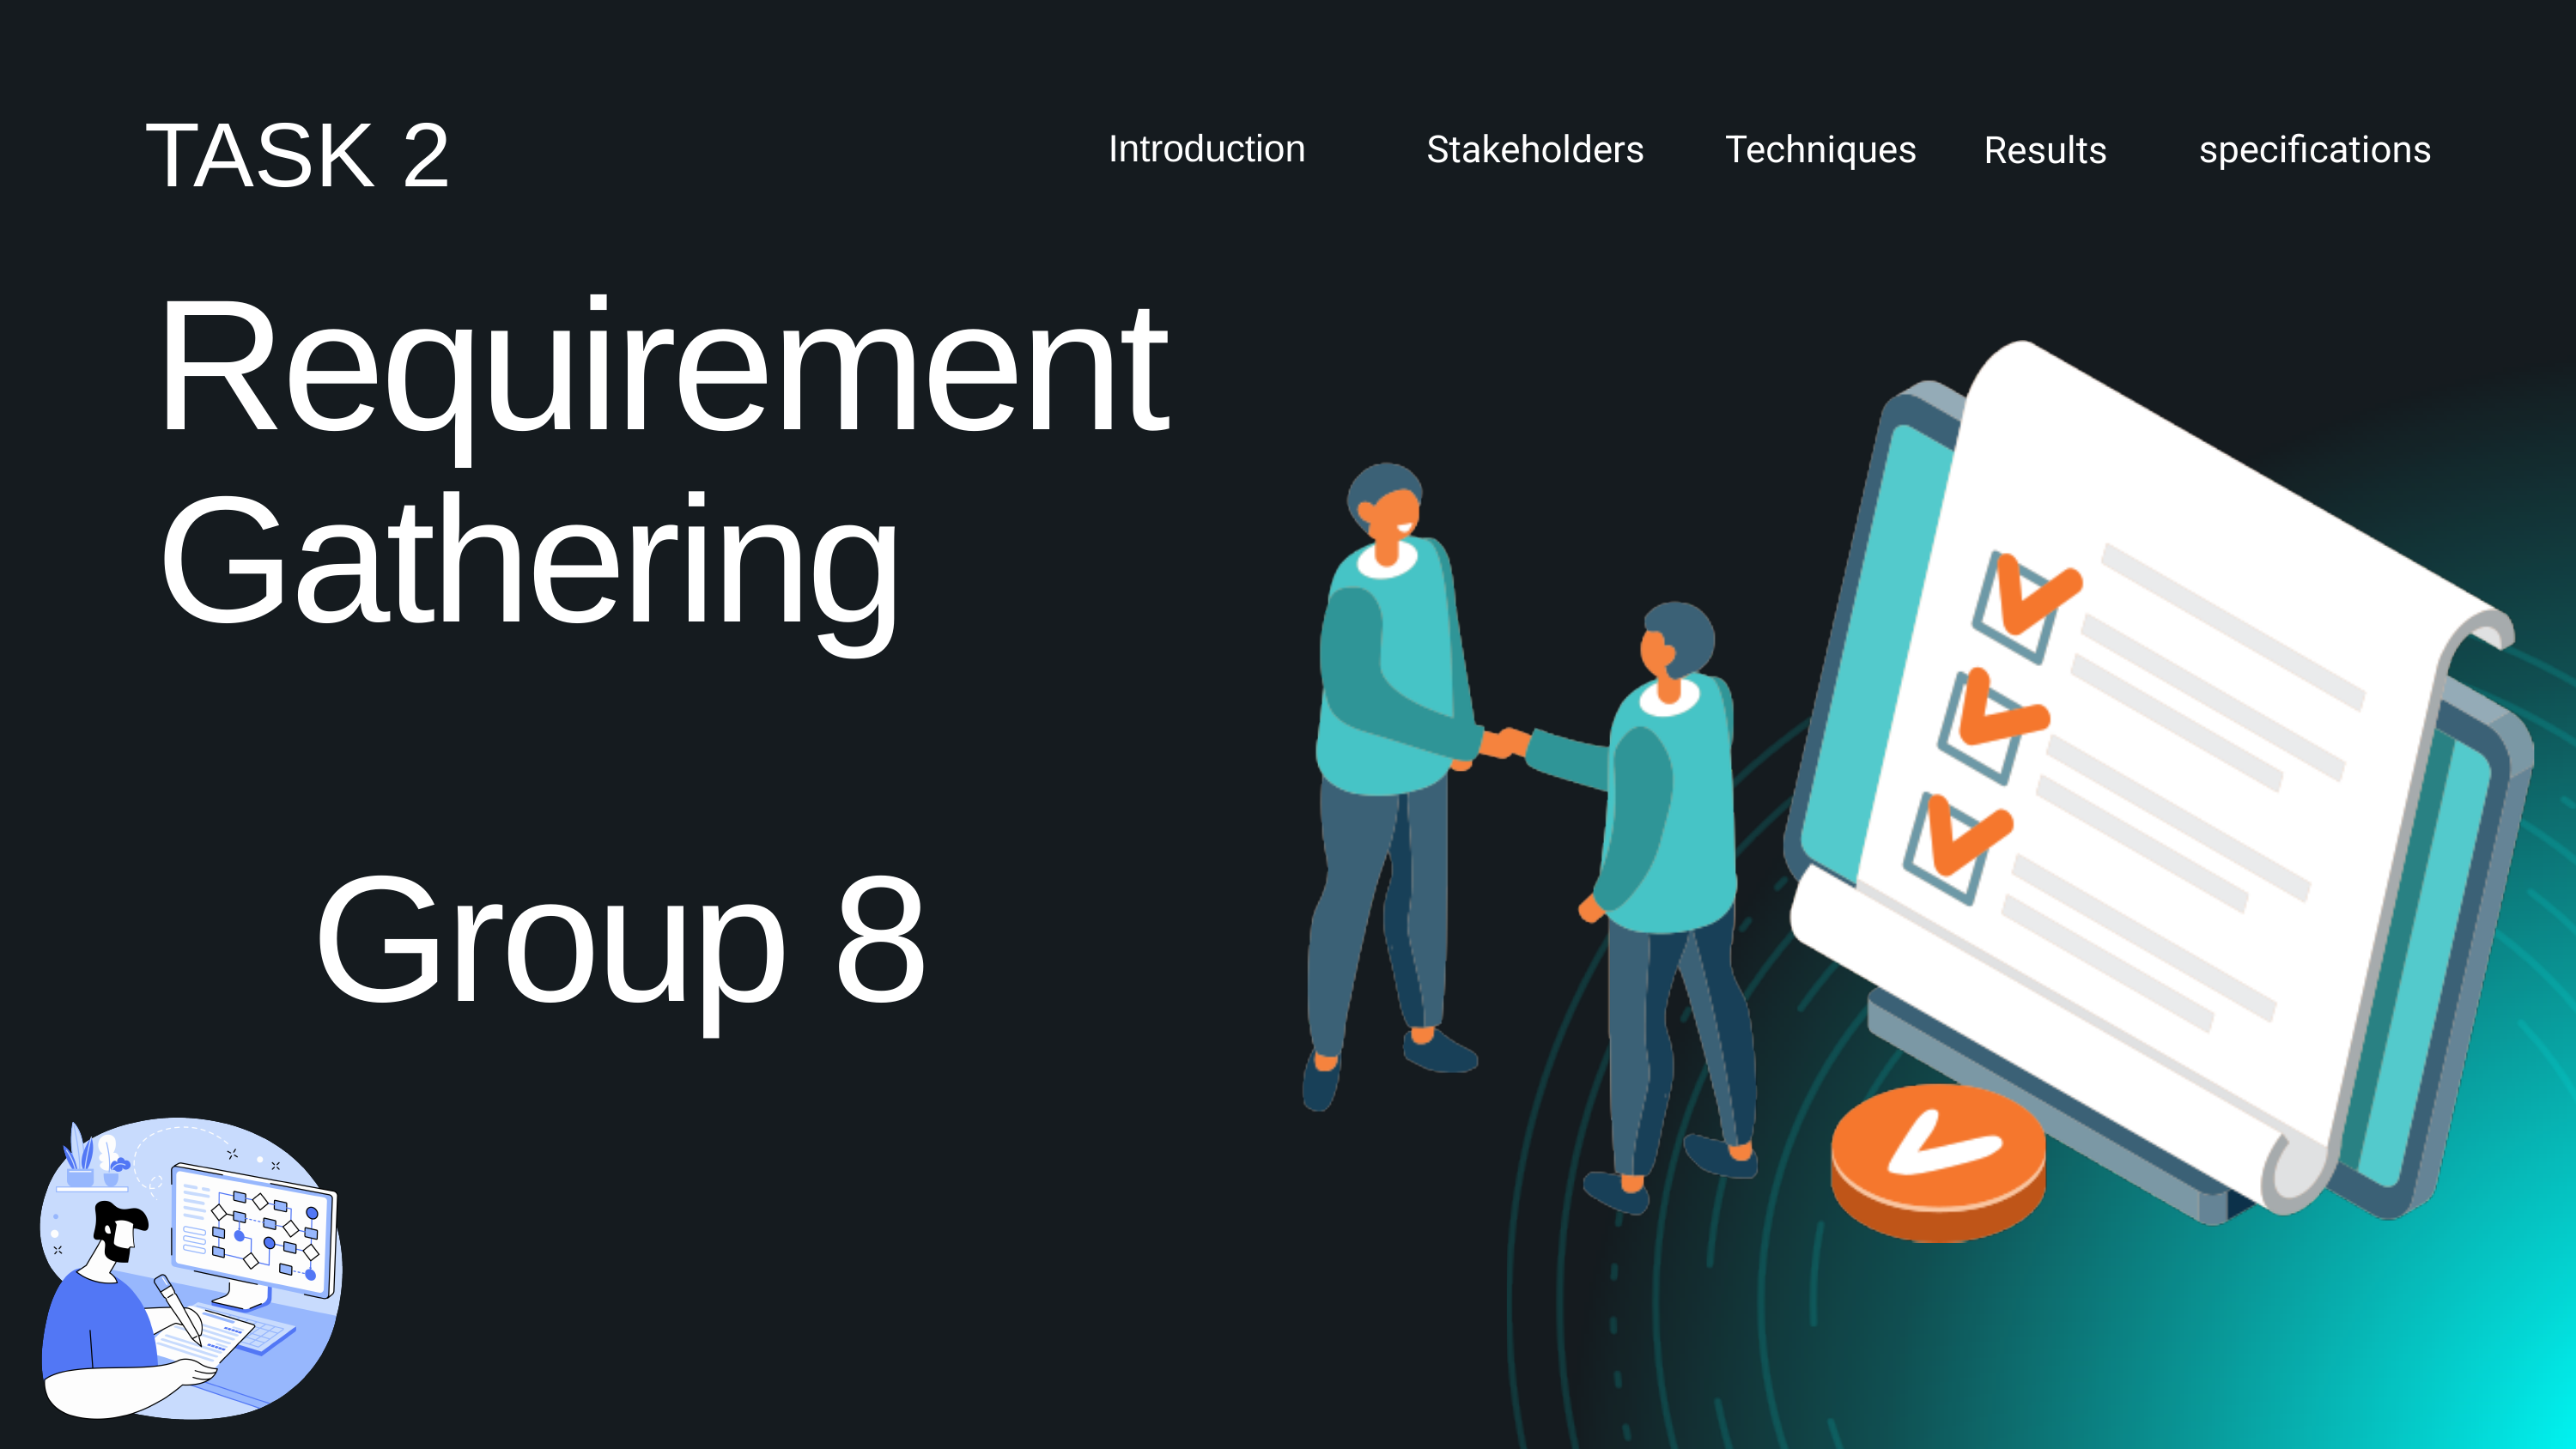

TASK 2
Introduction
Stakeholders
Techniques
specifications
Results
Requirement

Gathering

Group 8